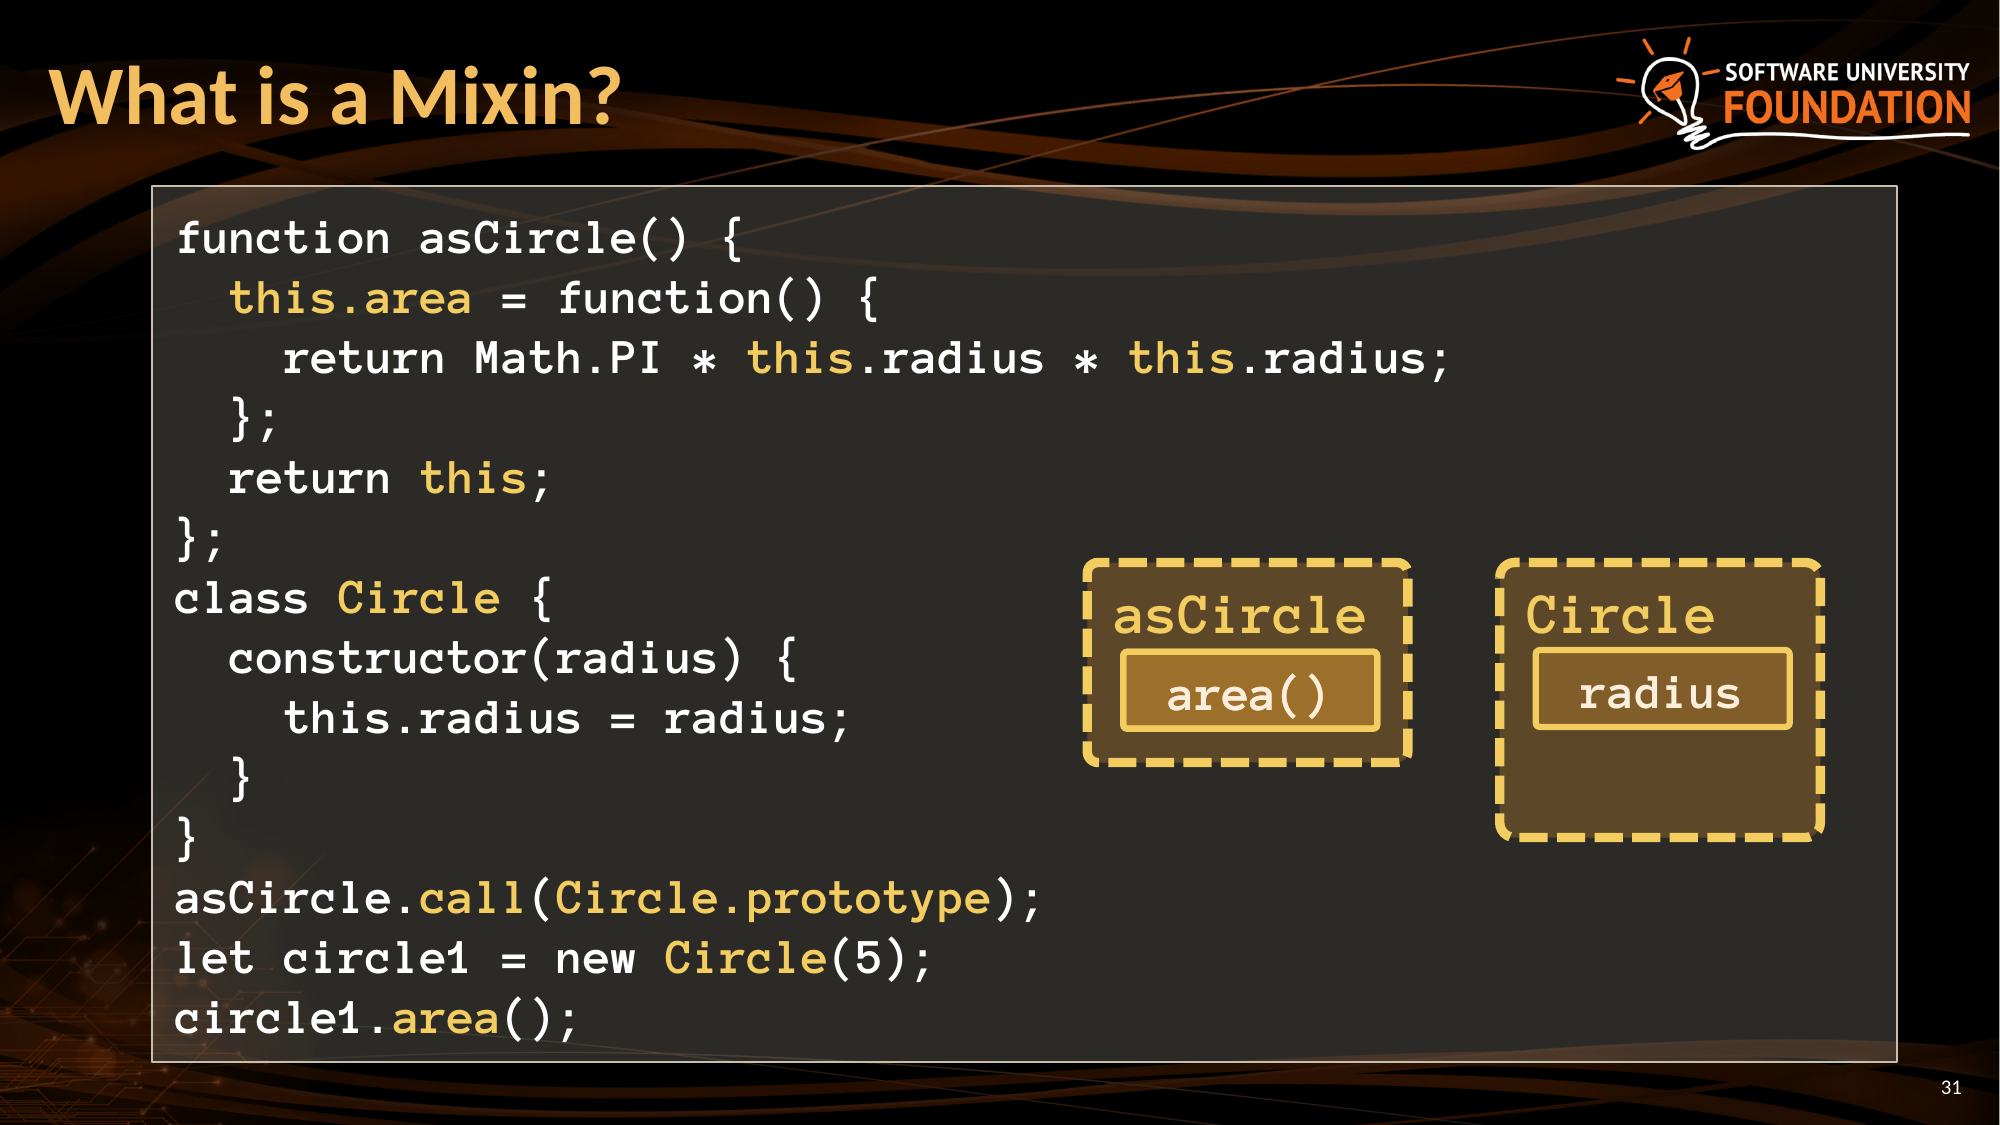

# What is a Mixin?
function asCircle() {
  this.area = function() {
    return Math.PI * this.radius * this.radius;
  };
  return this;
};
class Circle {
  constructor(radius) {
    this.radius = radius;
  }
}
asCircle.call(Circle.prototype);
let circle1 = new Circle(5);
circle1.area();

Circle
radius
asCircle
area()
area()
31